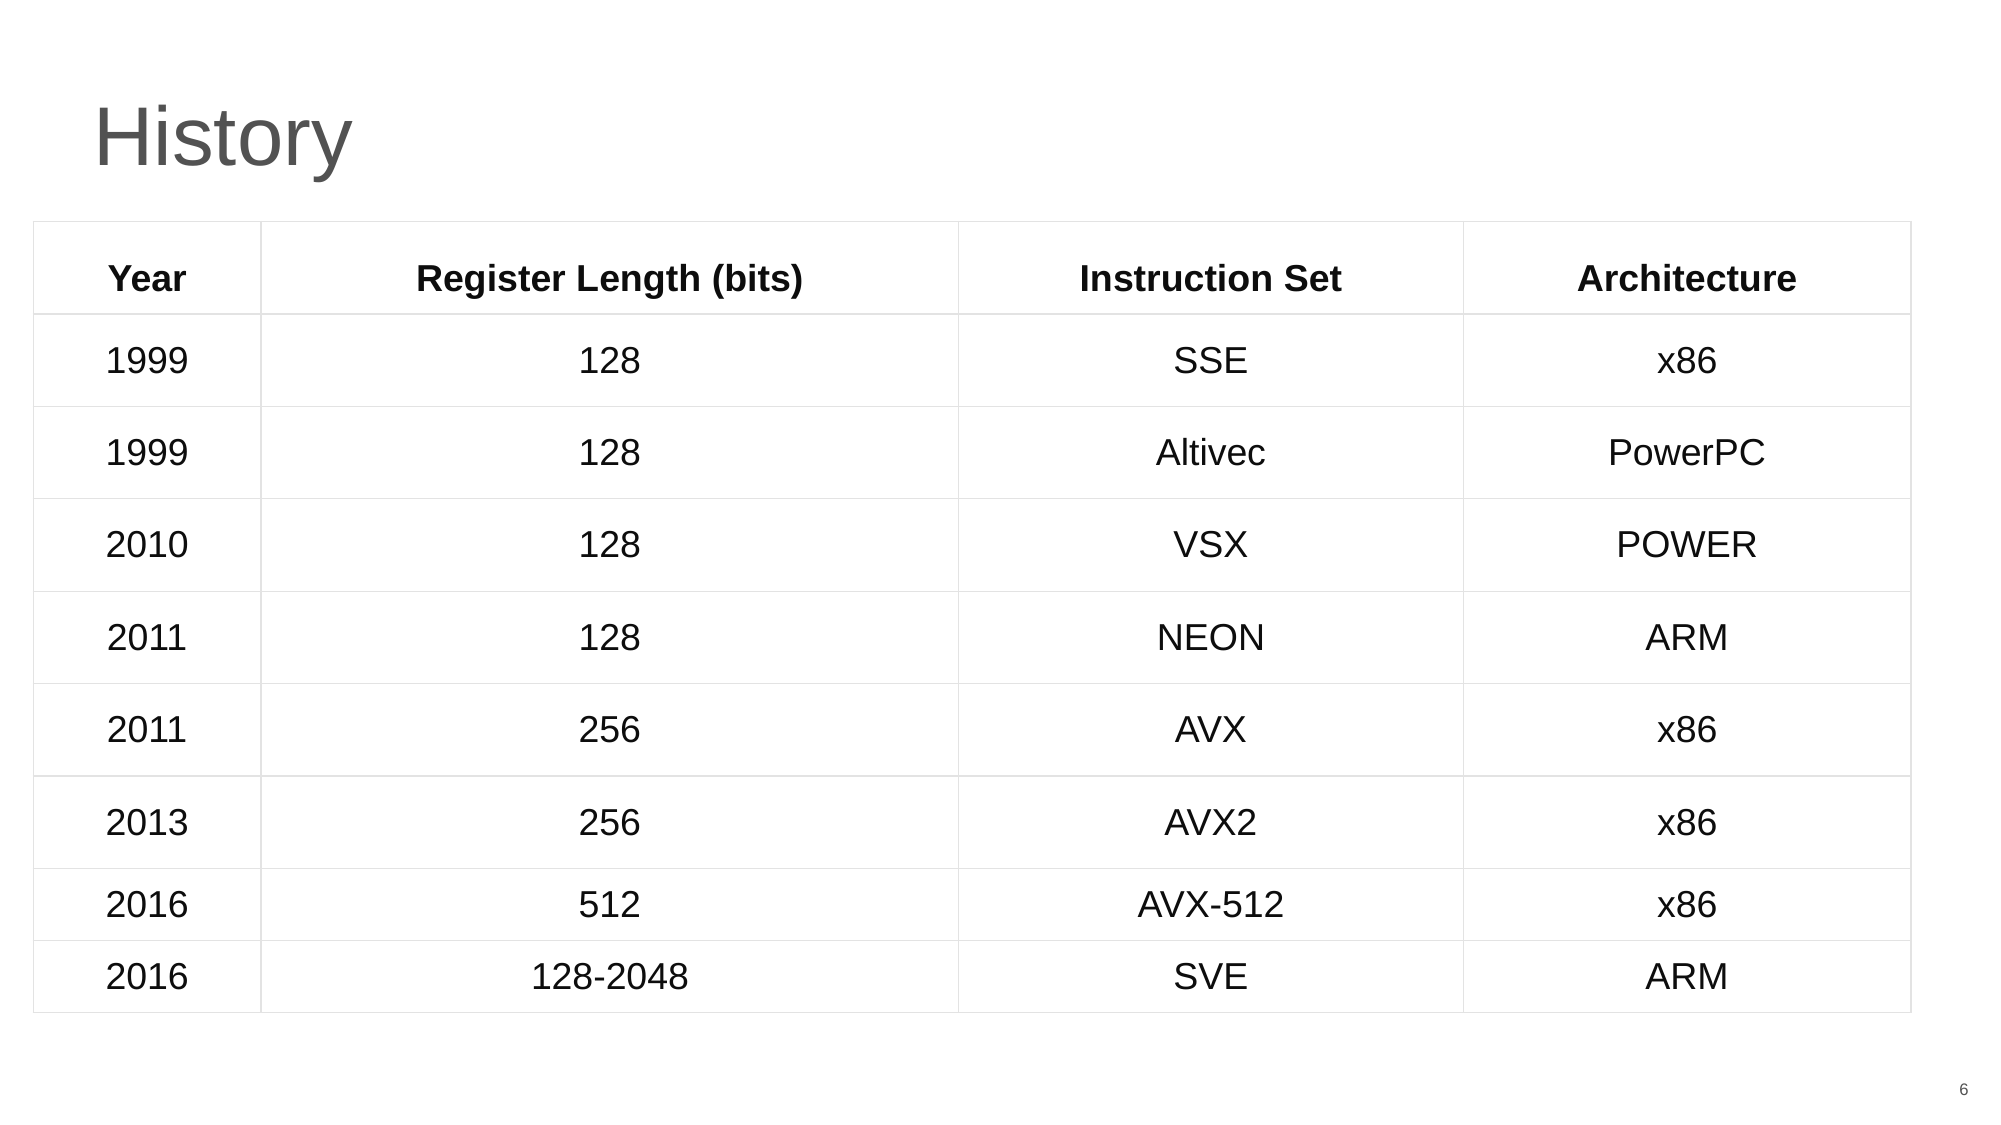

# History
| Year | Register Length (bits) | Instruction Set | Architecture |
| --- | --- | --- | --- |
| 1999 | 128 | SSE | x86 |
| 1999 | 128 | Altivec | PowerPC |
| 2010 | 128 | VSX | POWER |
| 2011 | 128 | NEON | ARM |
| 2011 | 256 | AVX | x86 |
| 2013 | 256 | AVX2 | x86 |
| 2016 | 512 | AVX-512 | x86 |
| 2016 | 128-2048 | SVE | ARM |